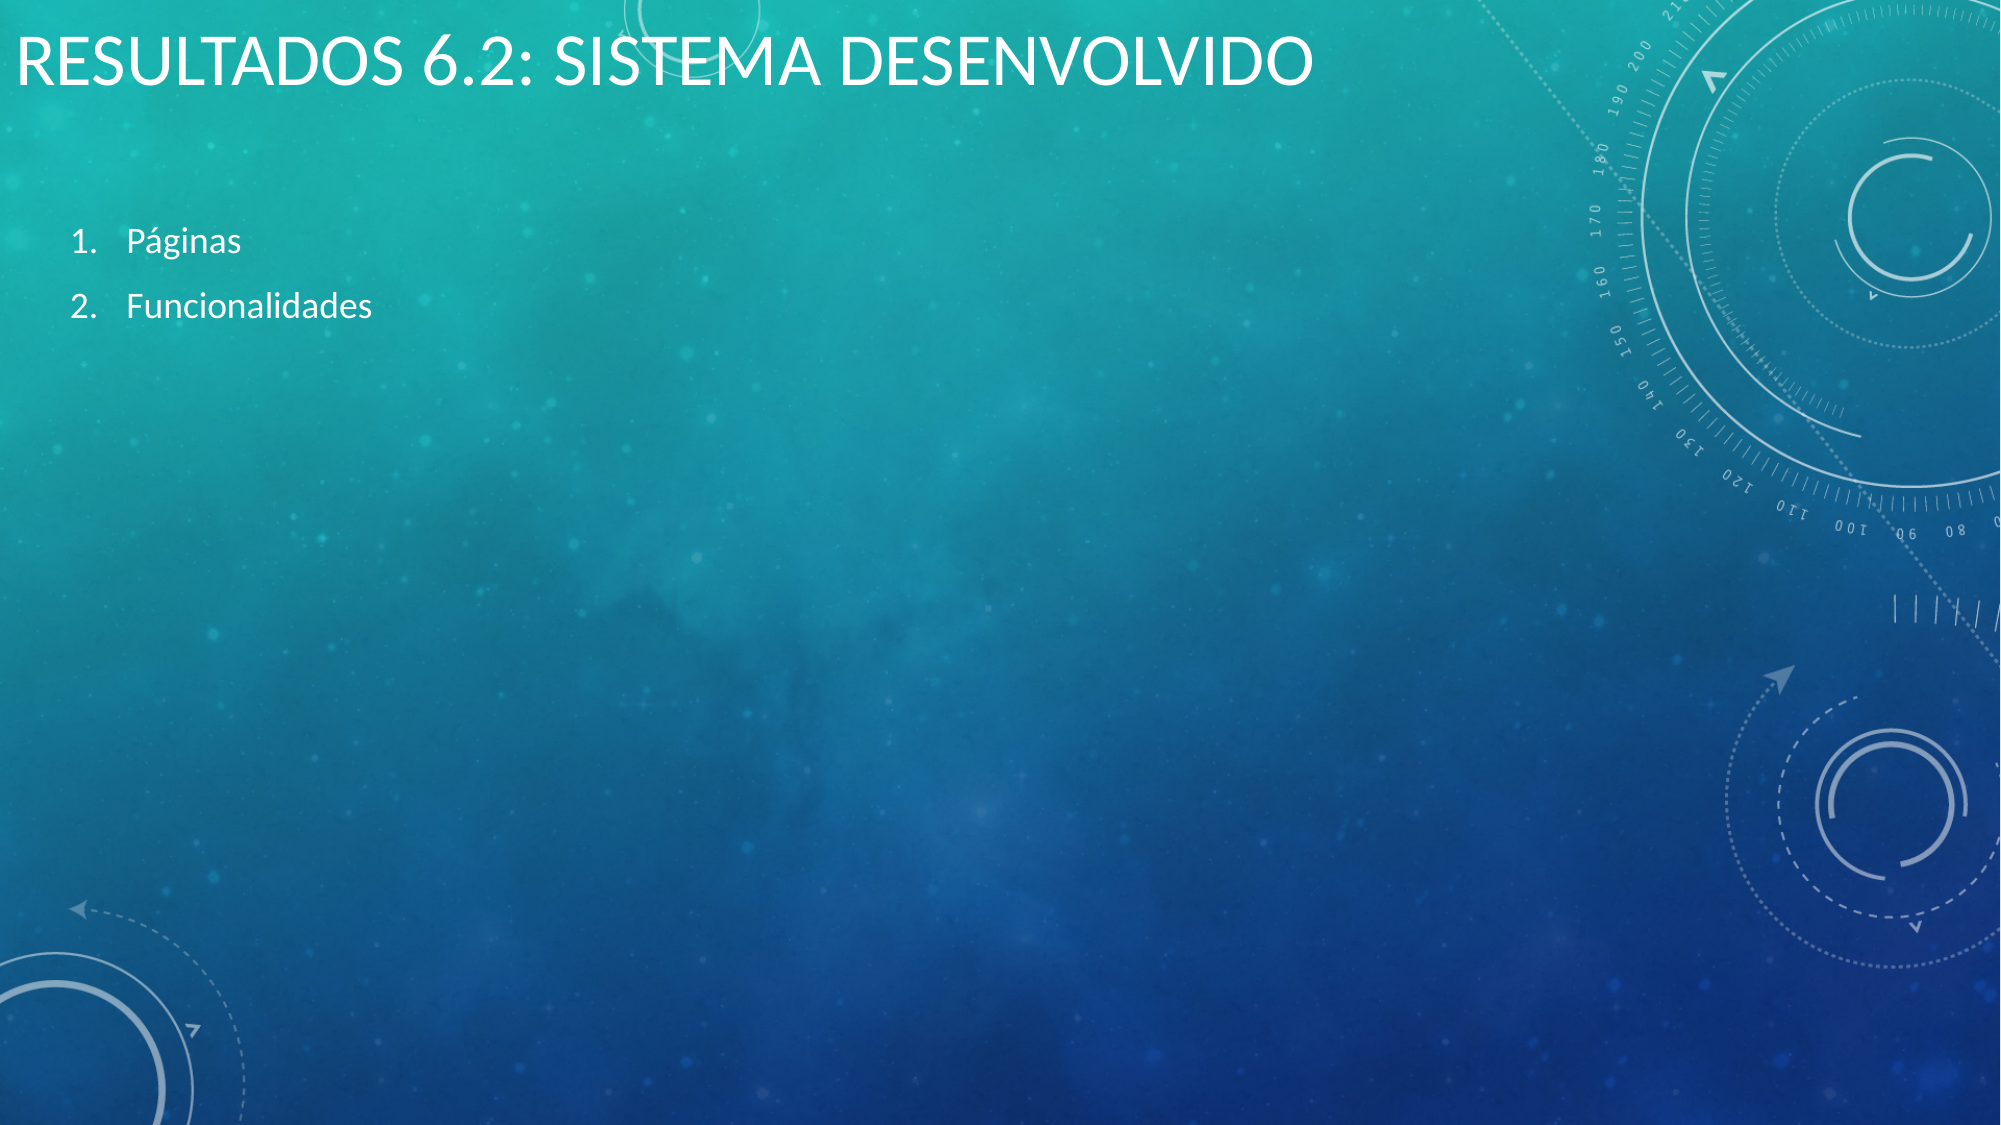

# resultados 6.2: sistema desenvolvido
Páginas
Funcionalidades